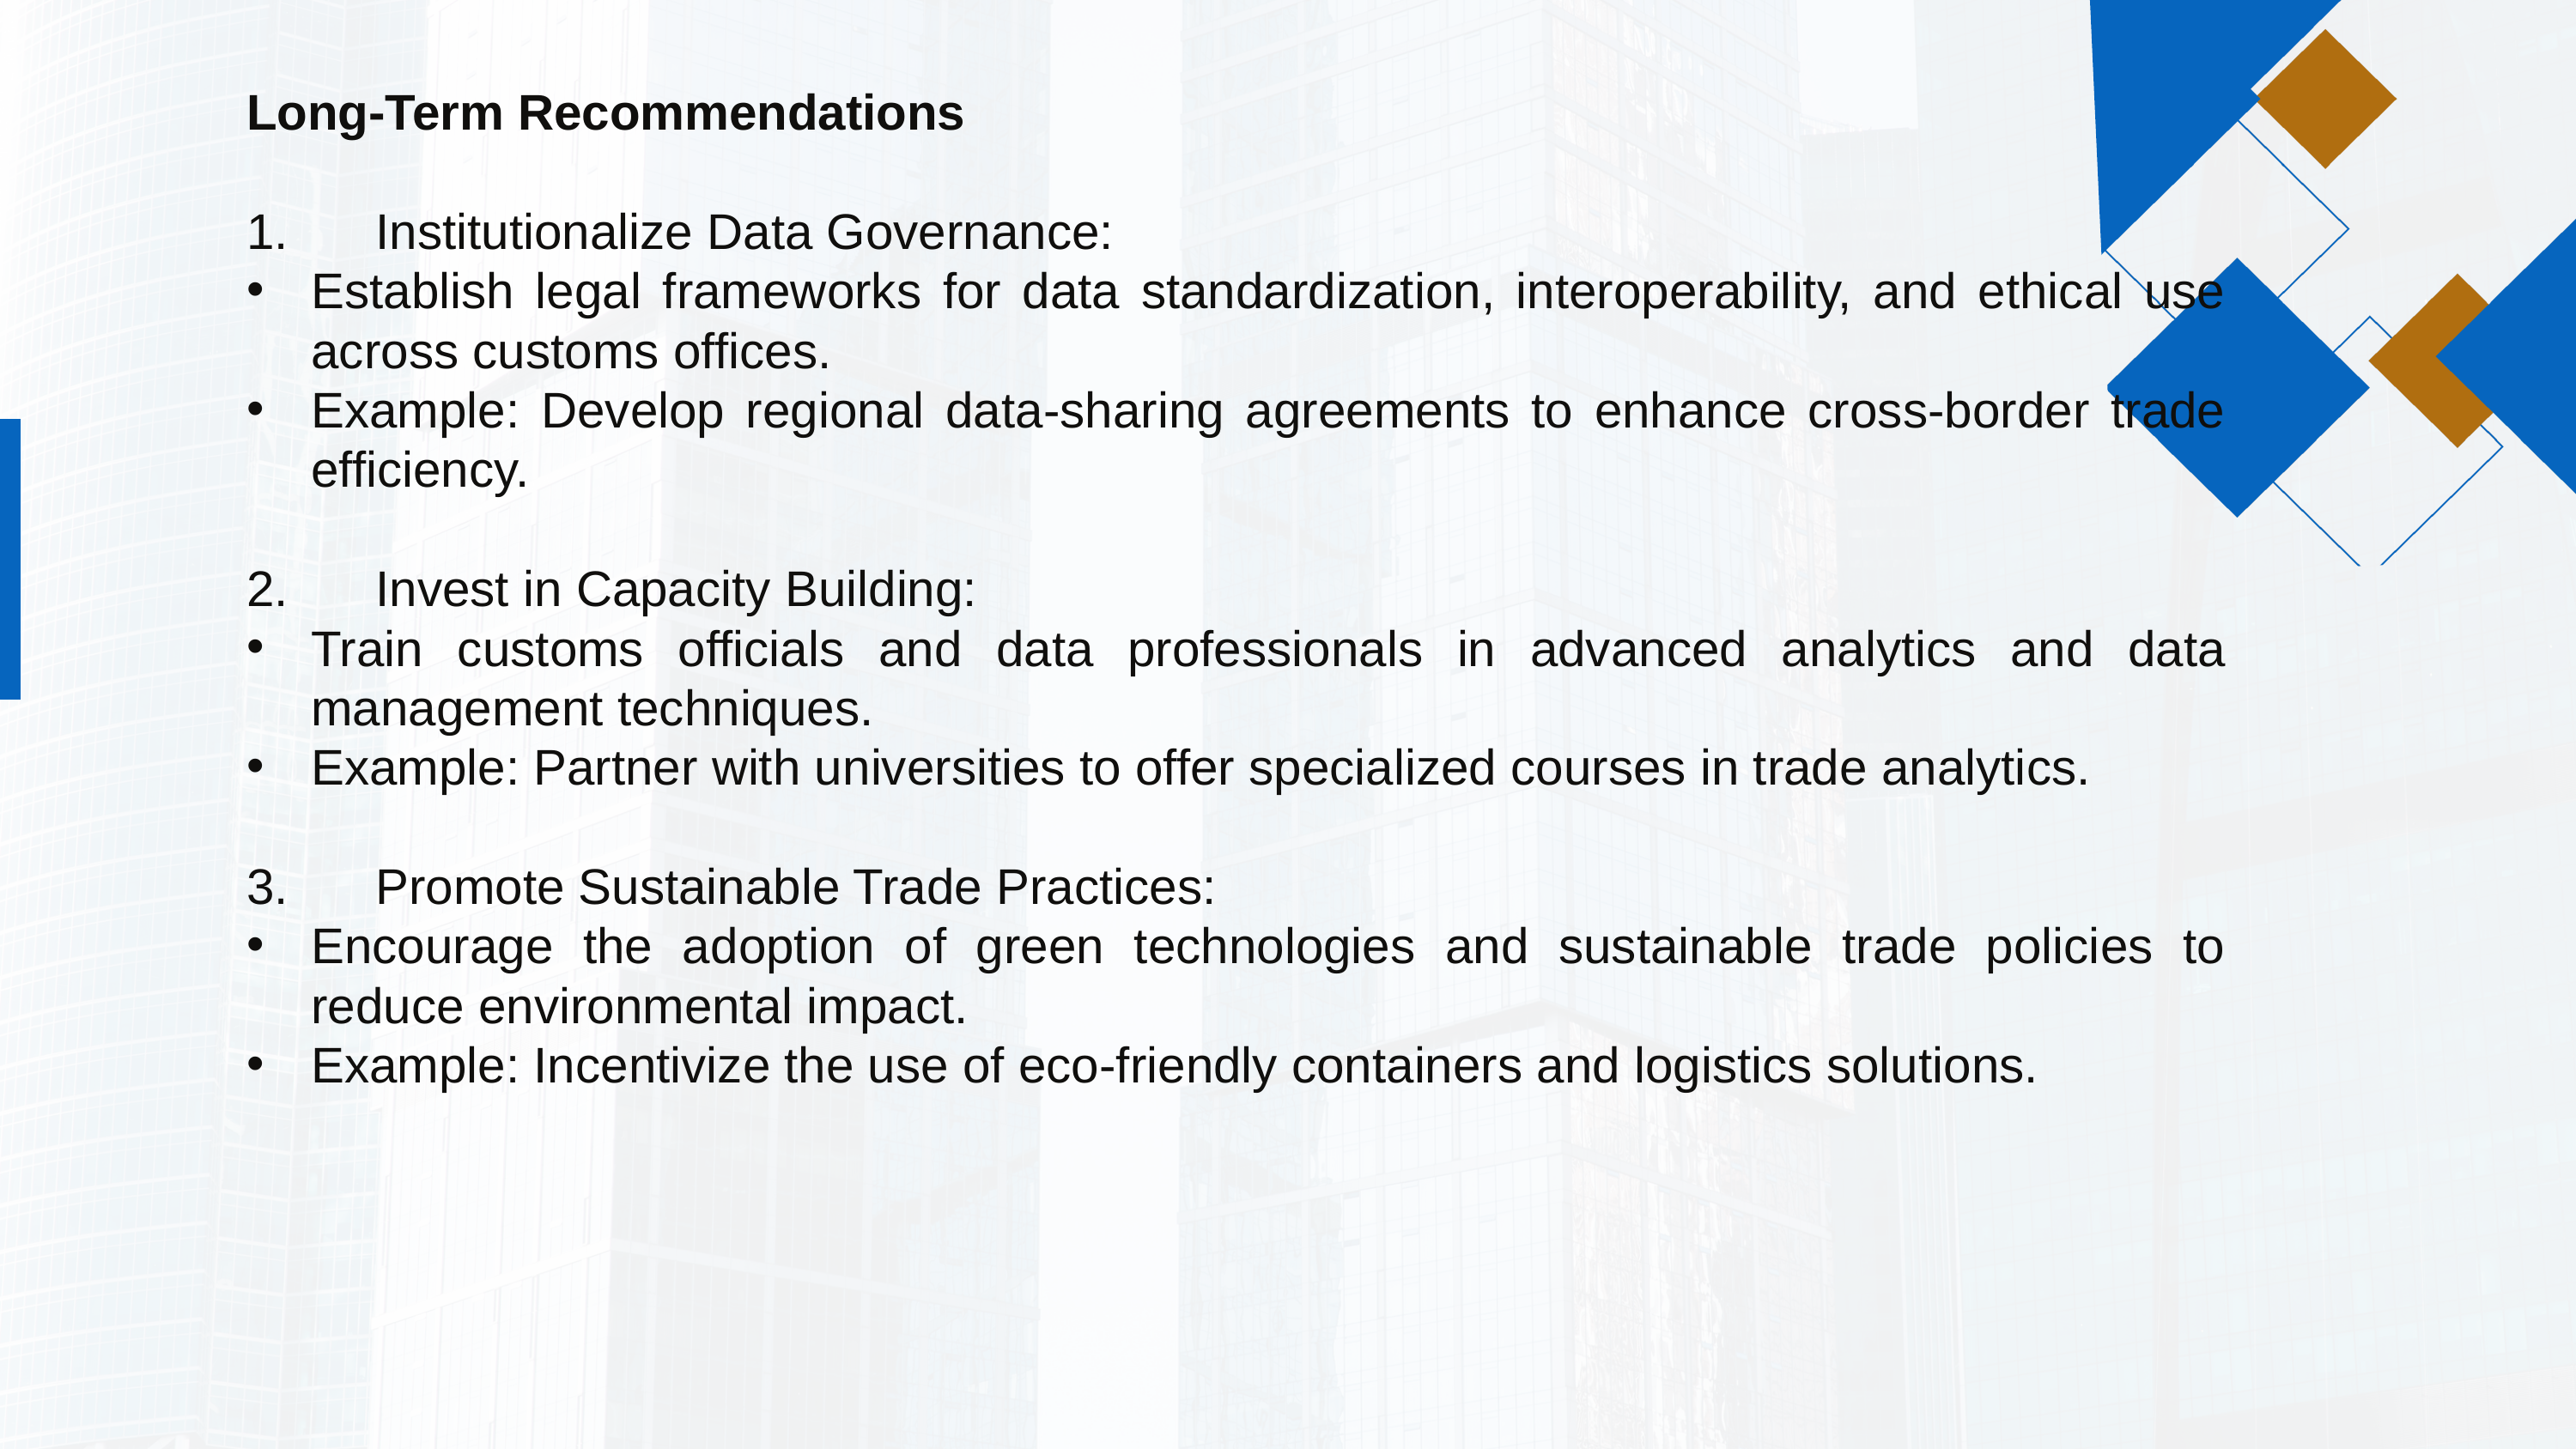

Long-Term Recommendations

1.	Institutionalize Data Governance:
Establish legal frameworks for data standardization, interoperability, and ethical use across customs offices.
Example: Develop regional data-sharing agreements to enhance cross-border trade efficiency.

2.	Invest in Capacity Building:
Train customs officials and data professionals in advanced analytics and data management techniques.
Example: Partner with universities to offer specialized courses in trade analytics.

3.	Promote Sustainable Trade Practices:
Encourage the adoption of green technologies and sustainable trade policies to reduce environmental impact.
Example: Incentivize the use of eco-friendly containers and logistics solutions.